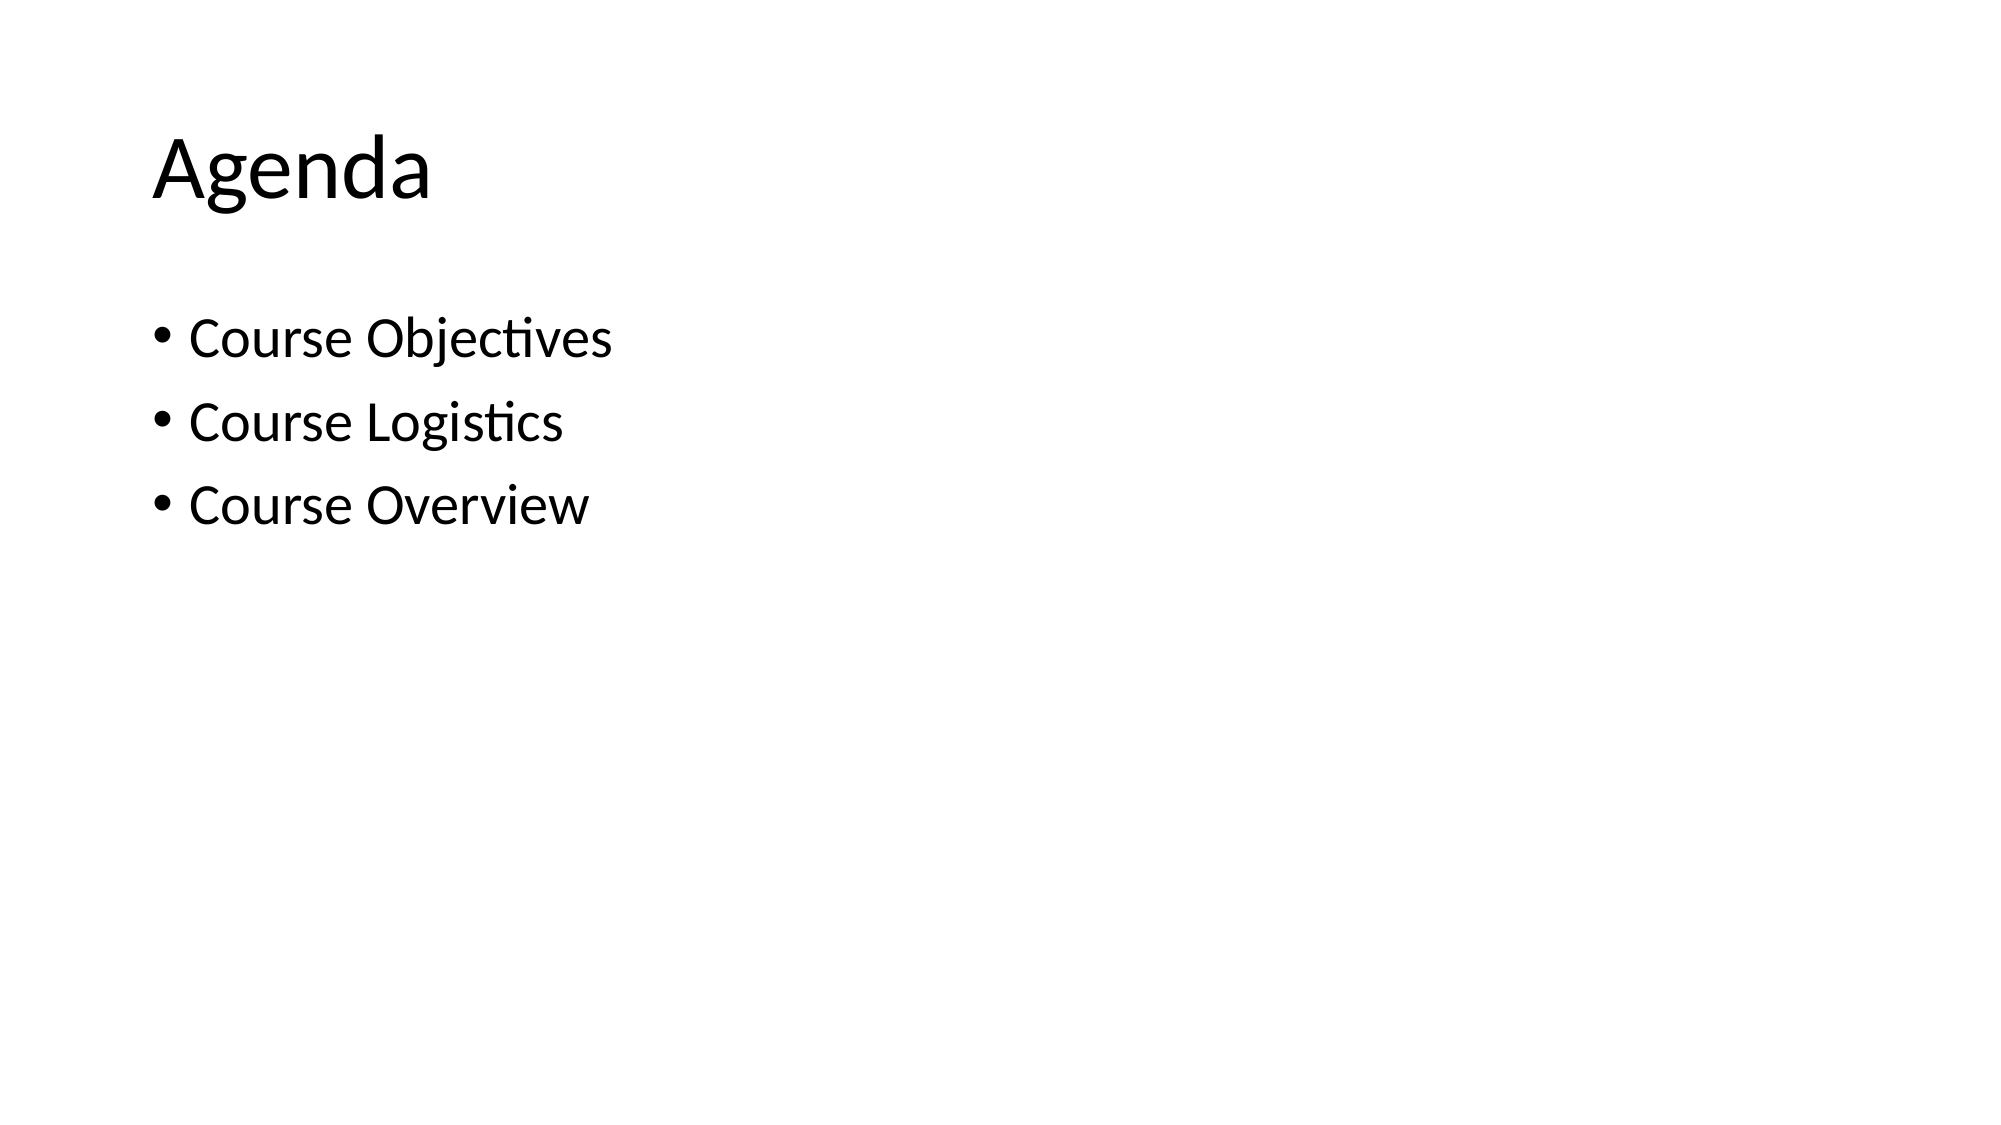

# Agenda
Course Objectives
Course Logistics
Course Overview